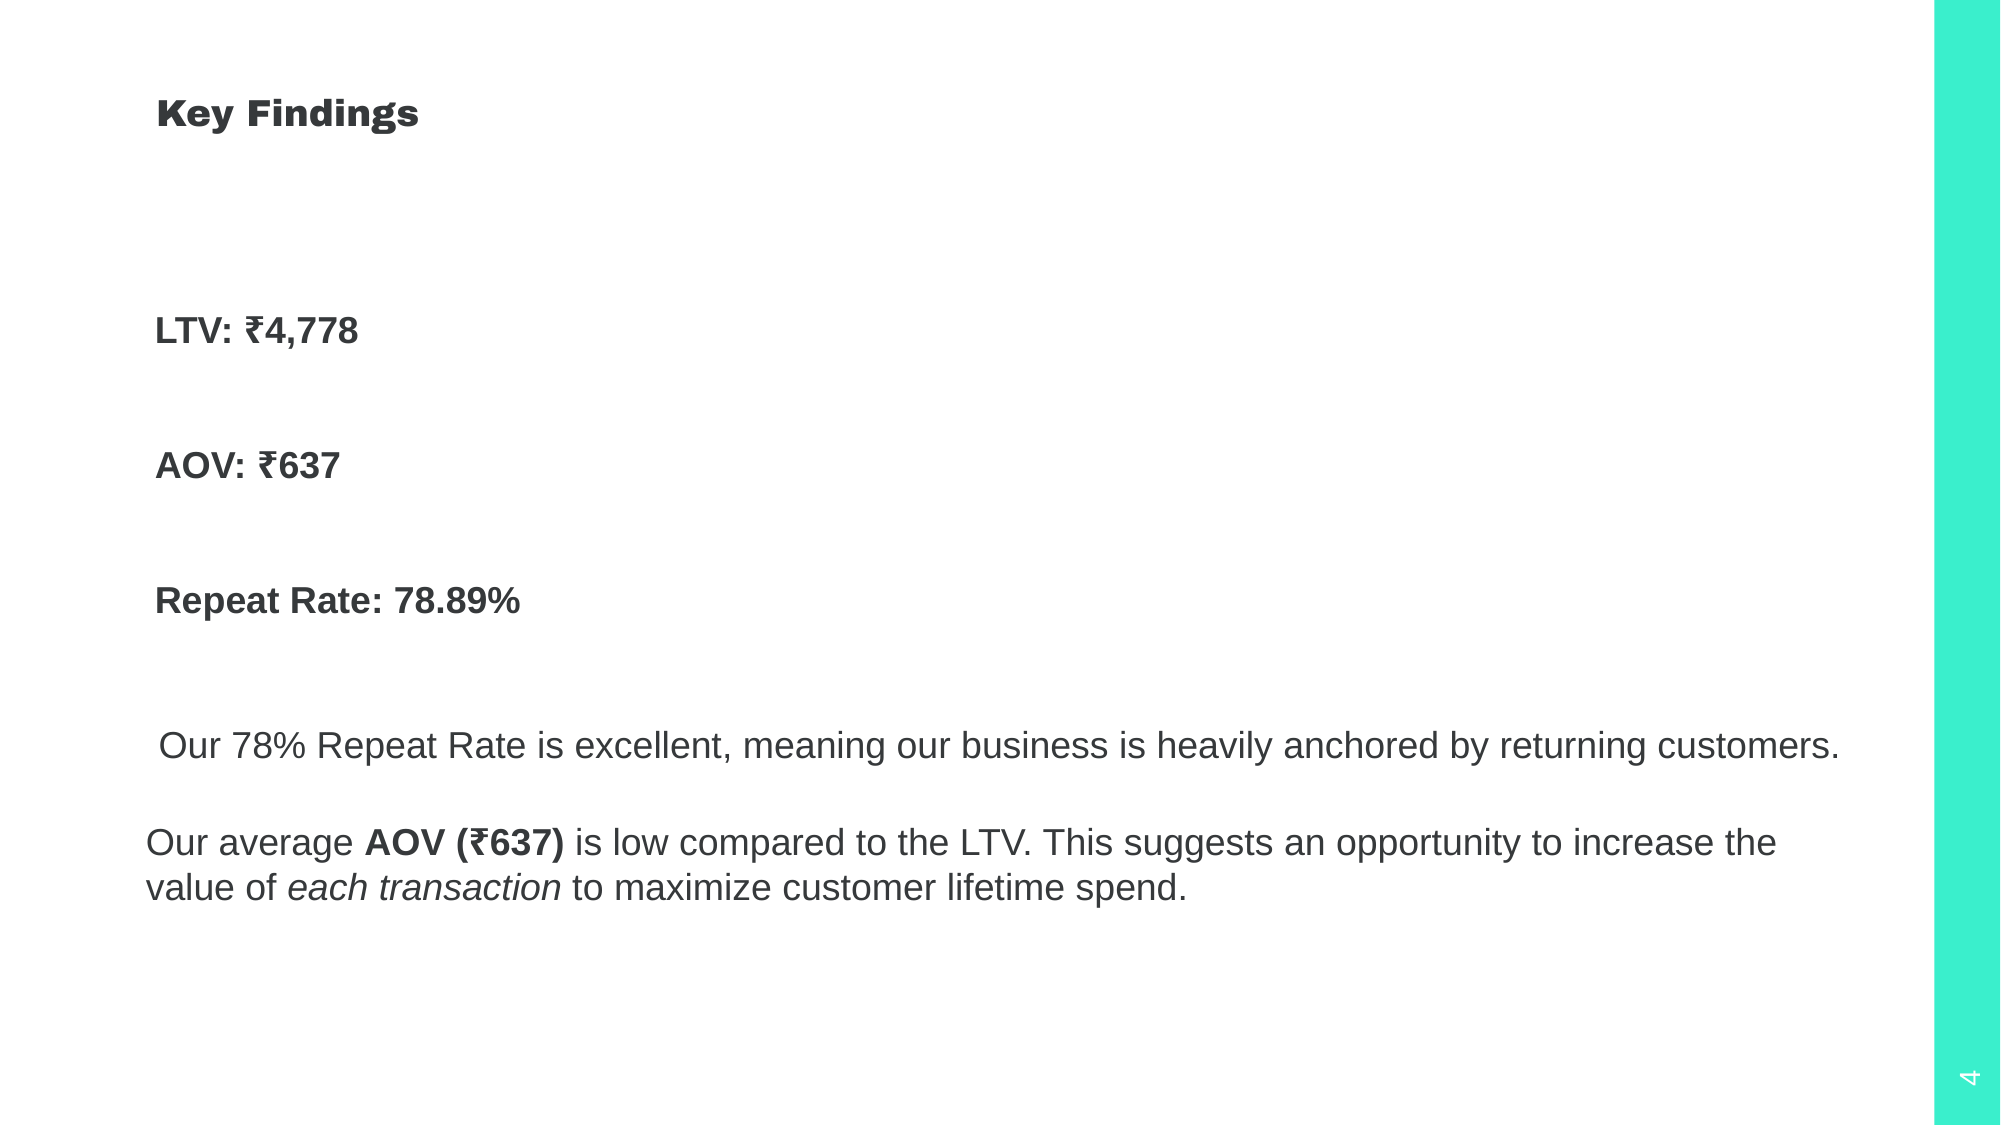

Key Findings
LTV: ₹4,778

AOV: ₹637

Repeat Rate: 78.89%

Our 78% Repeat Rate is excellent, meaning our business is heavily anchored by returning customers.
Our average AOV (₹637) is low compared to the LTV. This suggests an opportunity to increase the value of each transaction to maximize customer lifetime spend.
4